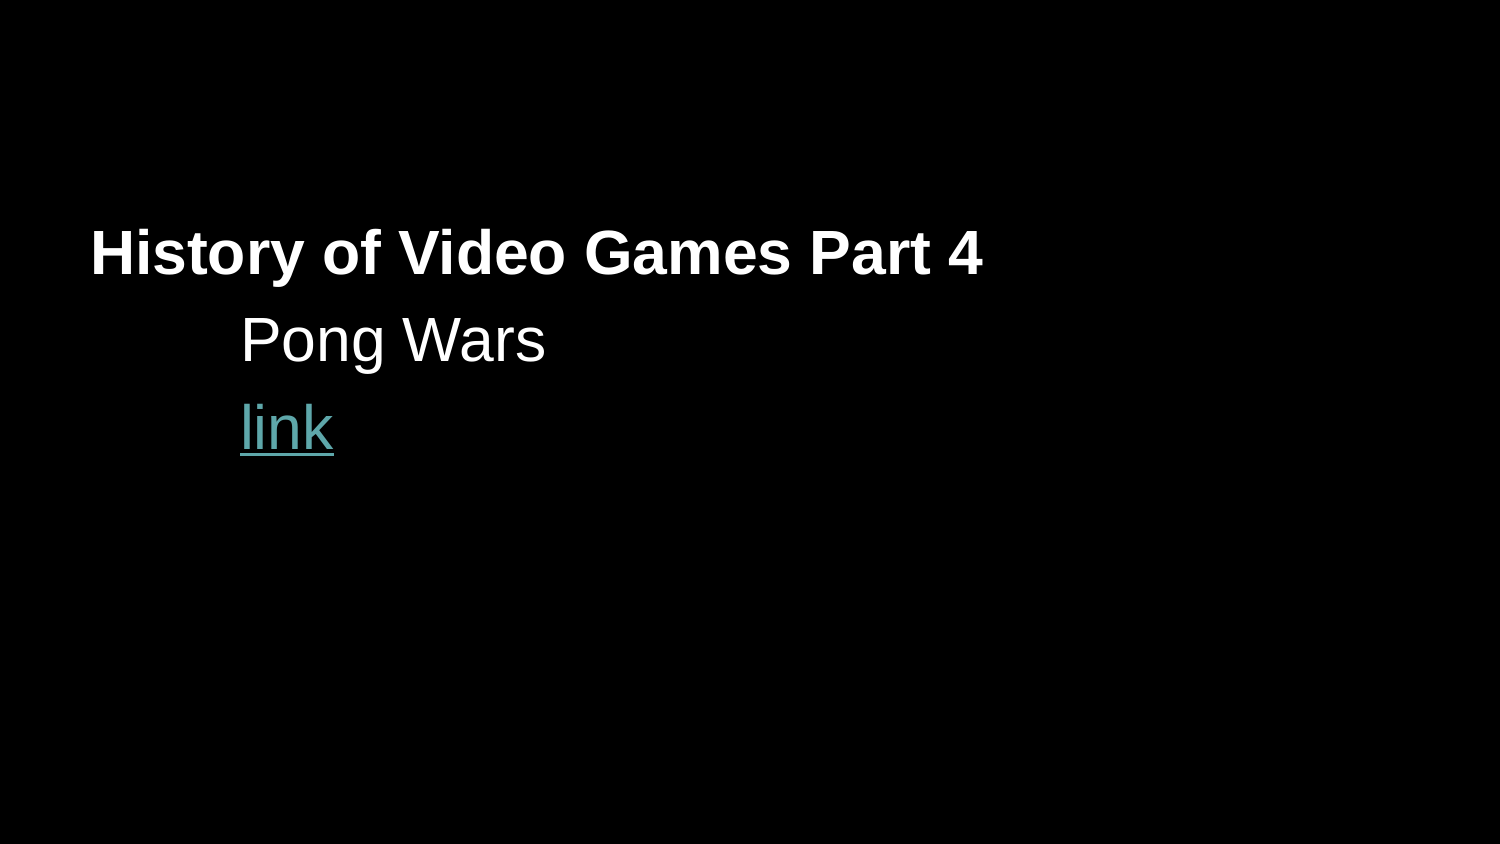

#
History of Video Games Part 4
	Pong Wars
	link